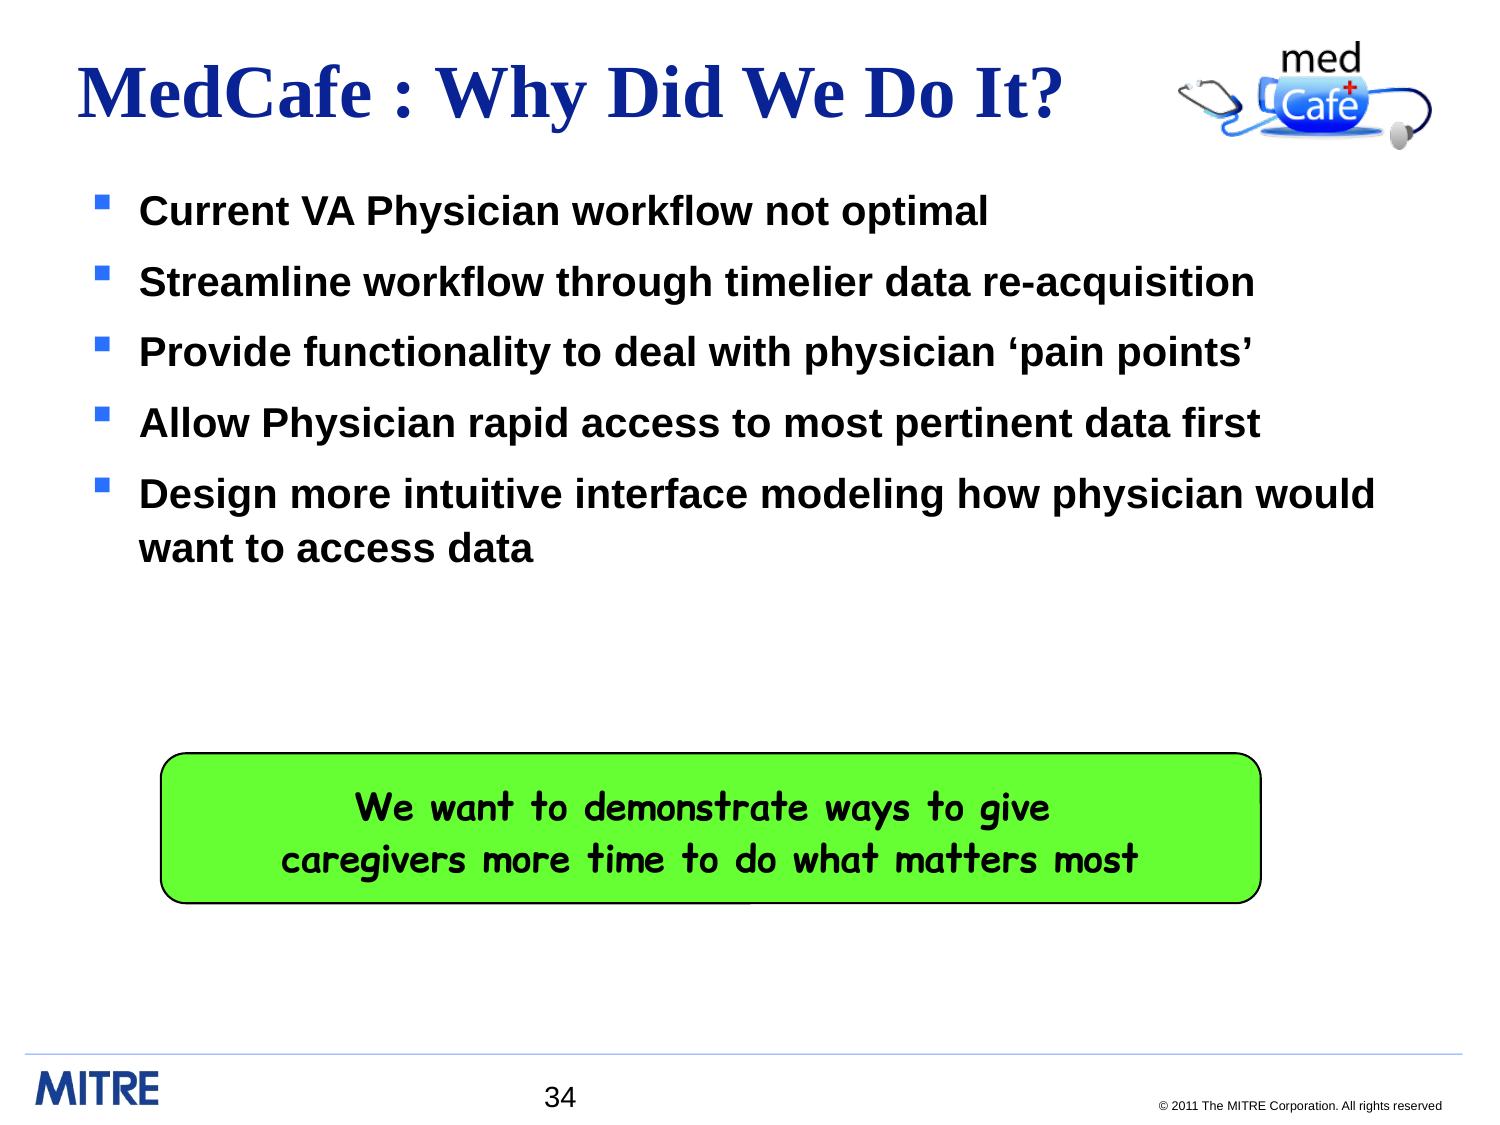

# MedCafe : Why Did We Do It?
Current VA Physician workflow not optimal
Streamline workflow through timelier data re-acquisition
Provide functionality to deal with physician ‘pain points’
Allow Physician rapid access to most pertinent data first
Design more intuitive interface modeling how physician would want to access data
We want to demonstrate ways to give
caregivers more time to do what matters most